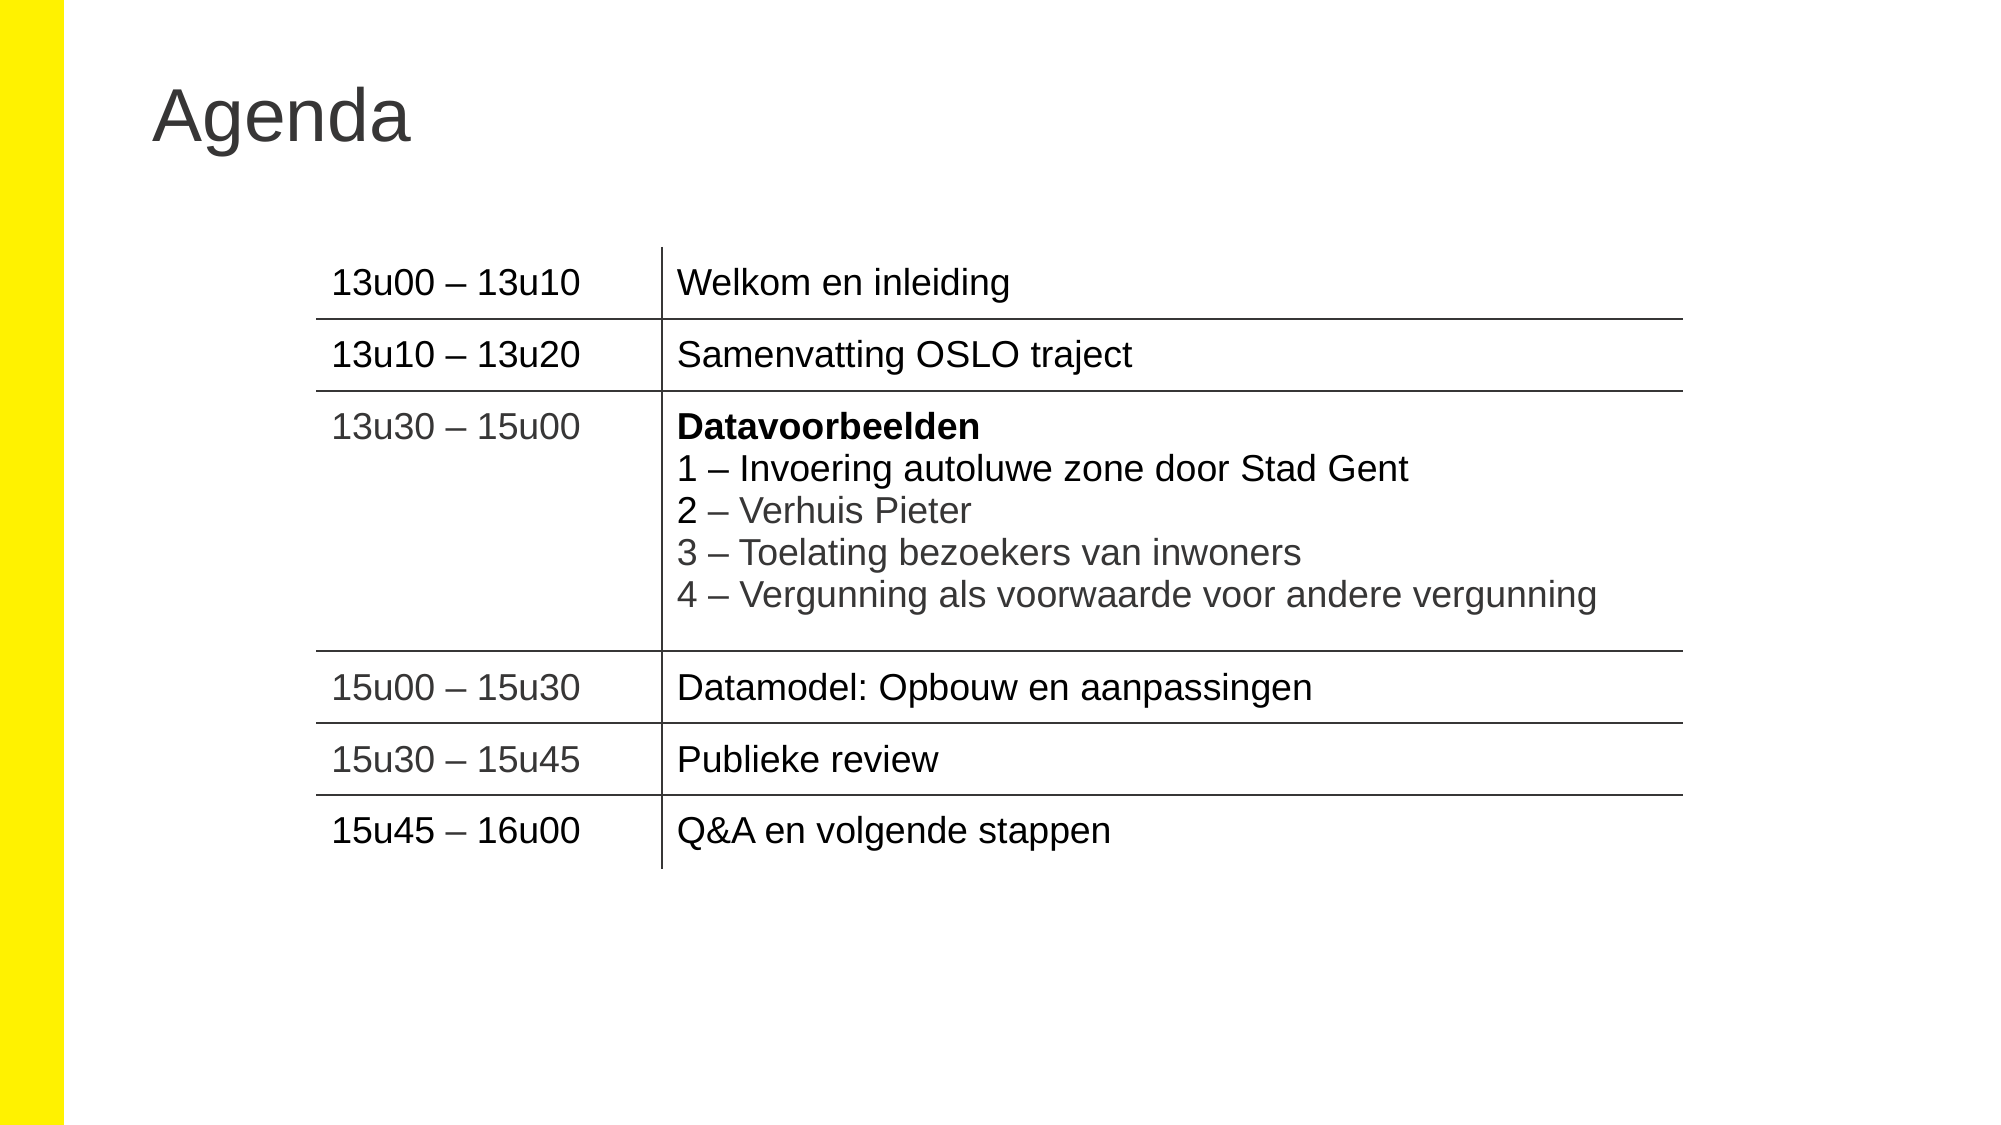

Agenda
| 13u00 – 13u10 | Welkom en inleiding |
| --- | --- |
| 13u10 – 13u20 | Samenvatting OSLO traject |
| 13u30 – 15u00 | Datavoorbeelden 1 – Invoering autoluwe zone door Stad Gent 2 – Verhuis Pieter 3 – Toelating bezoekers van inwoners 4 – Vergunning als voorwaarde voor andere vergunning |
| 15u00 – 15u30 | Datamodel: Opbouw en aanpassingen |
| 15u30 – 15u45 | Publieke review |
| 15u45 – 16u00 | Q&A en volgende stappen |